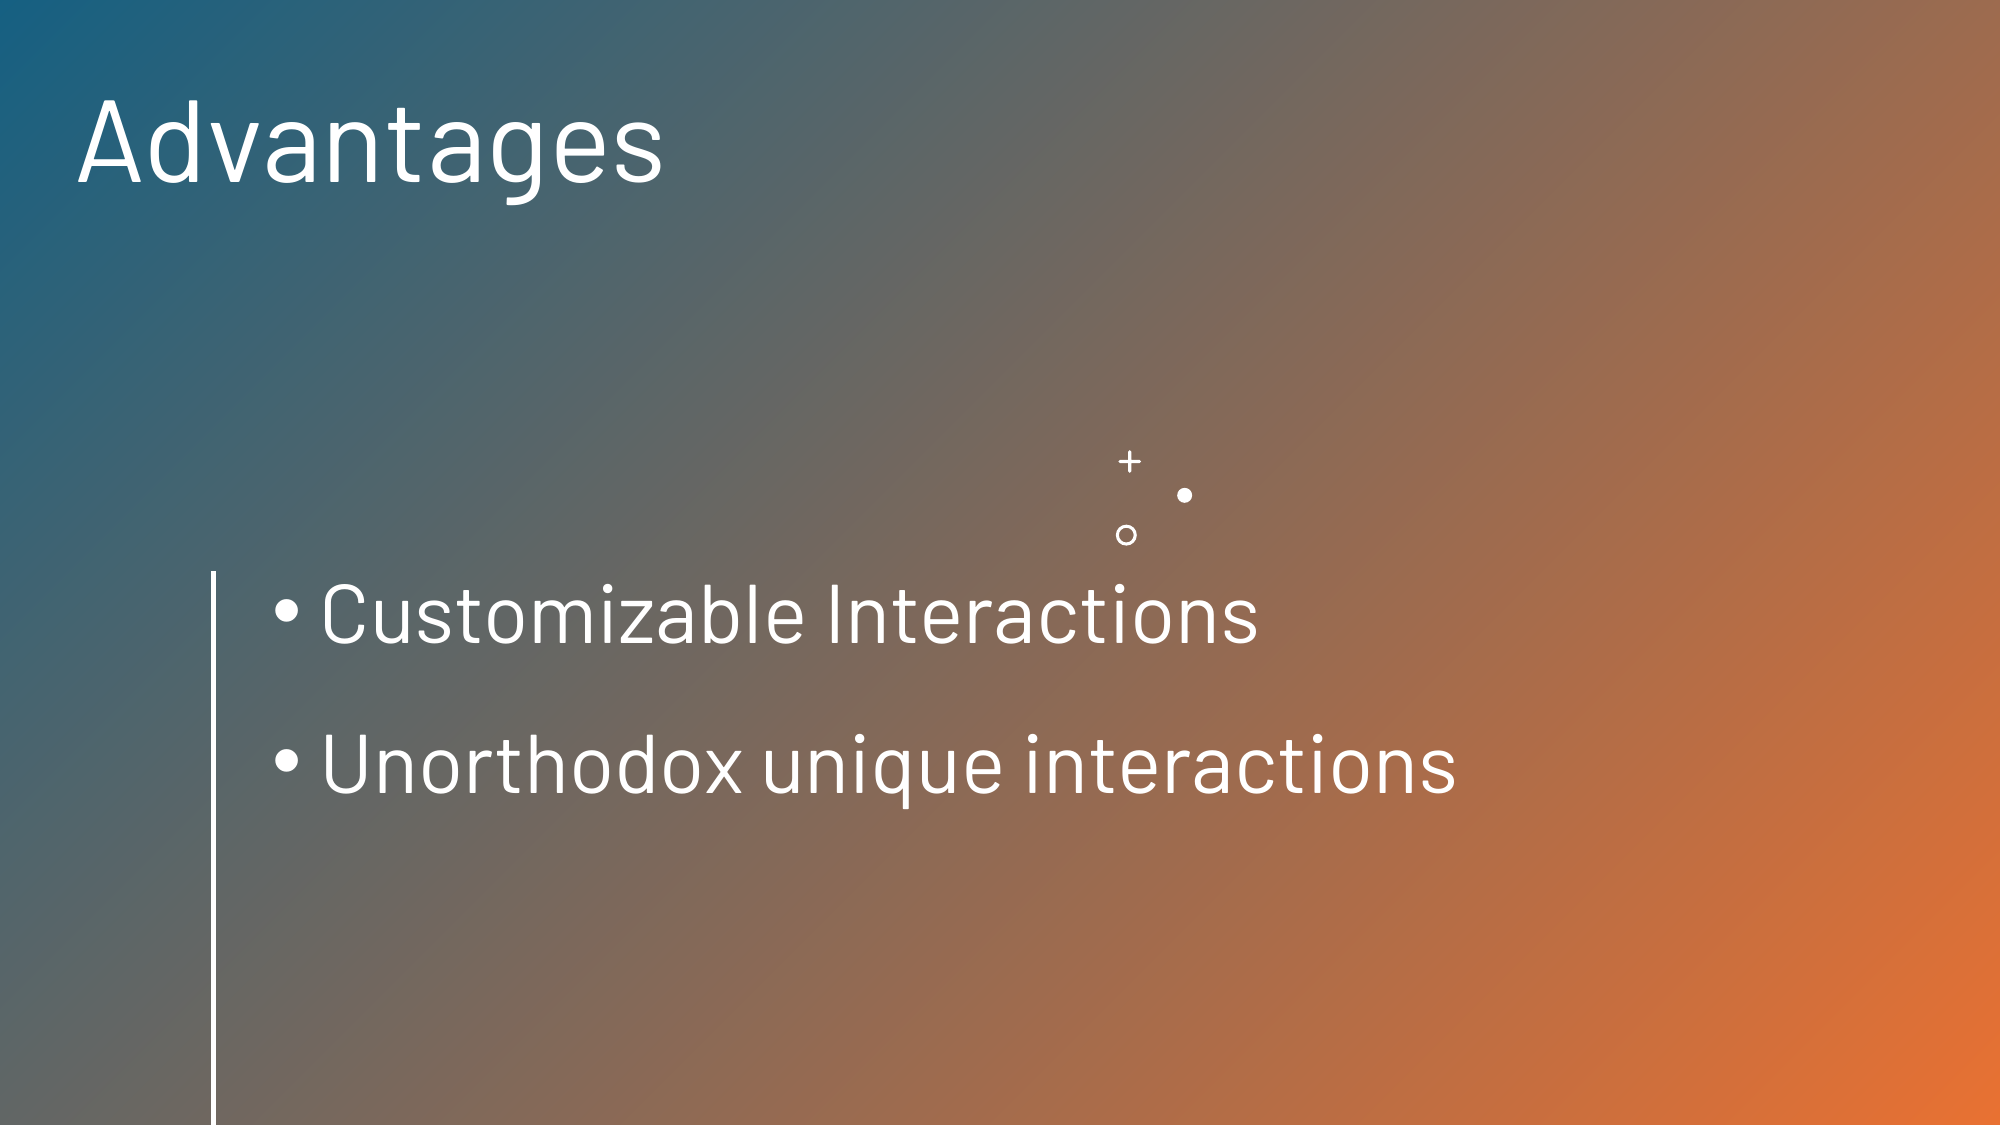

# Advantages

Customizable Interactions
Unorthodox unique interactions